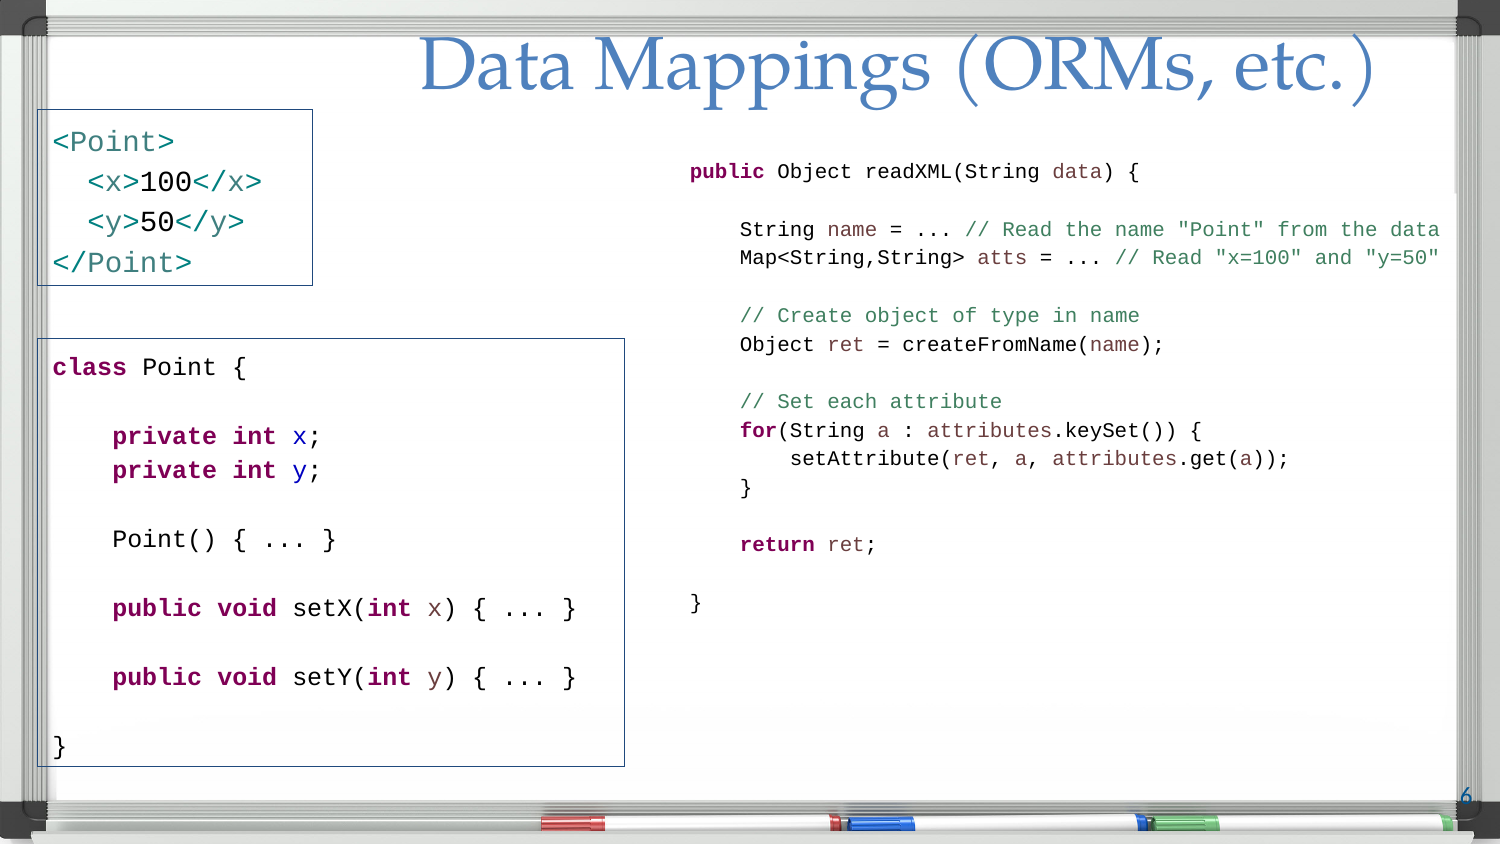

# Data Mappings (ORMs, etc.)
<Point>
  <x>100</x>
  <y>50</y>
</Point>
    public Object readXML(String data) {

        String name = ... // Read the name "Point" from the data
        Map<String,String> atts = ... // Read "x=100" and "y=50"

        // Create object of type in name
        Object ret = createFromName(name);

        // Set each attribute
        for(String a : attributes.keySet()) {
            setAttribute(ret, a, attributes.get(a));
        }

        return ret;

    }
class Point {

    private int x;
    private int y;

    Point() { ... }

    public void setX(int x) { ... }

    public void setY(int y) { ... }

}
6